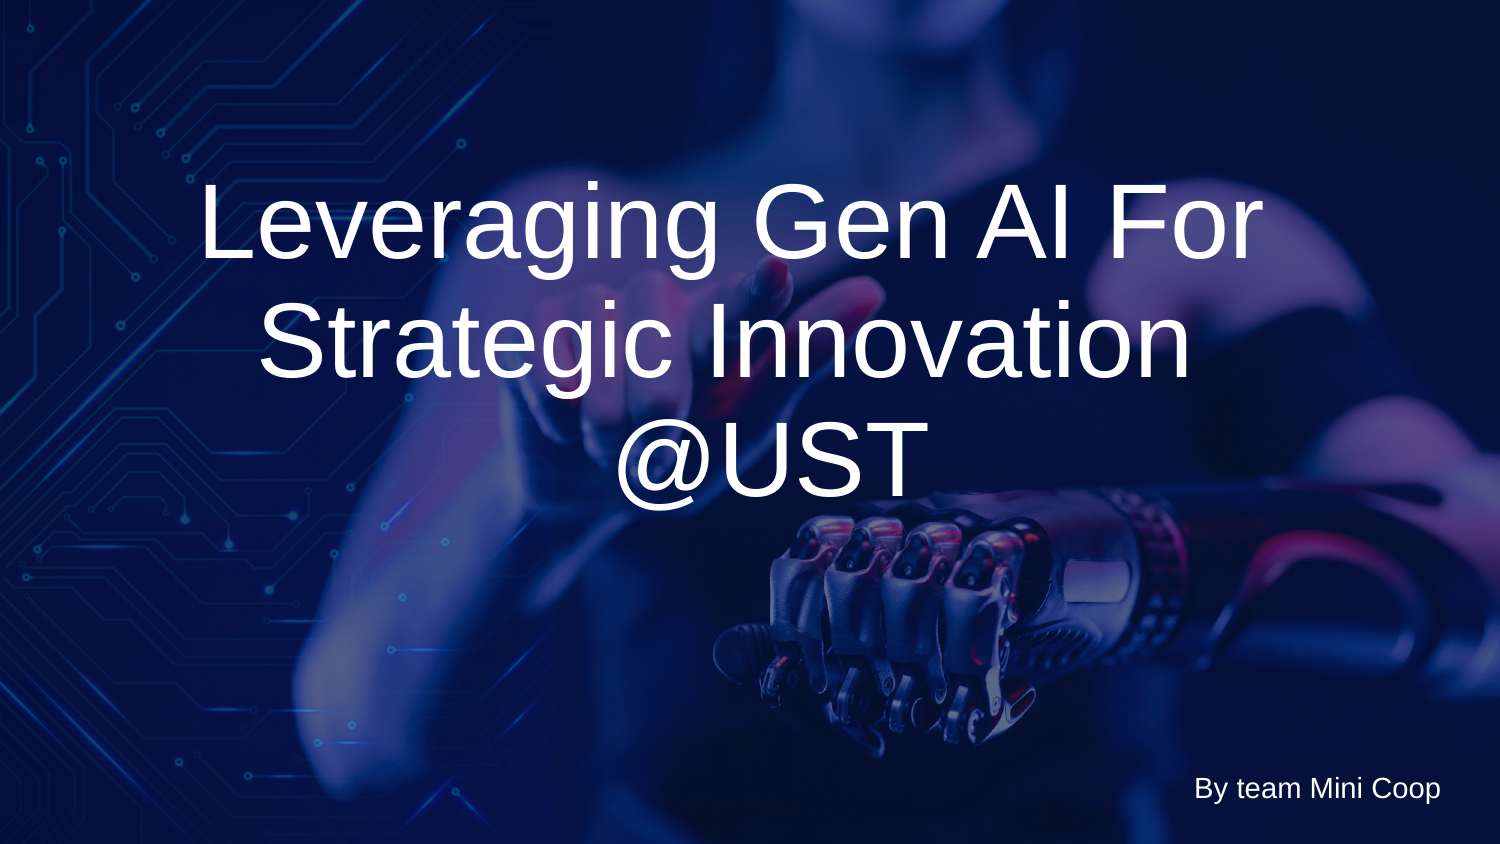

Leveraging Gen AI For
  Strategic Innovation
              @UST
By team Mini Coop